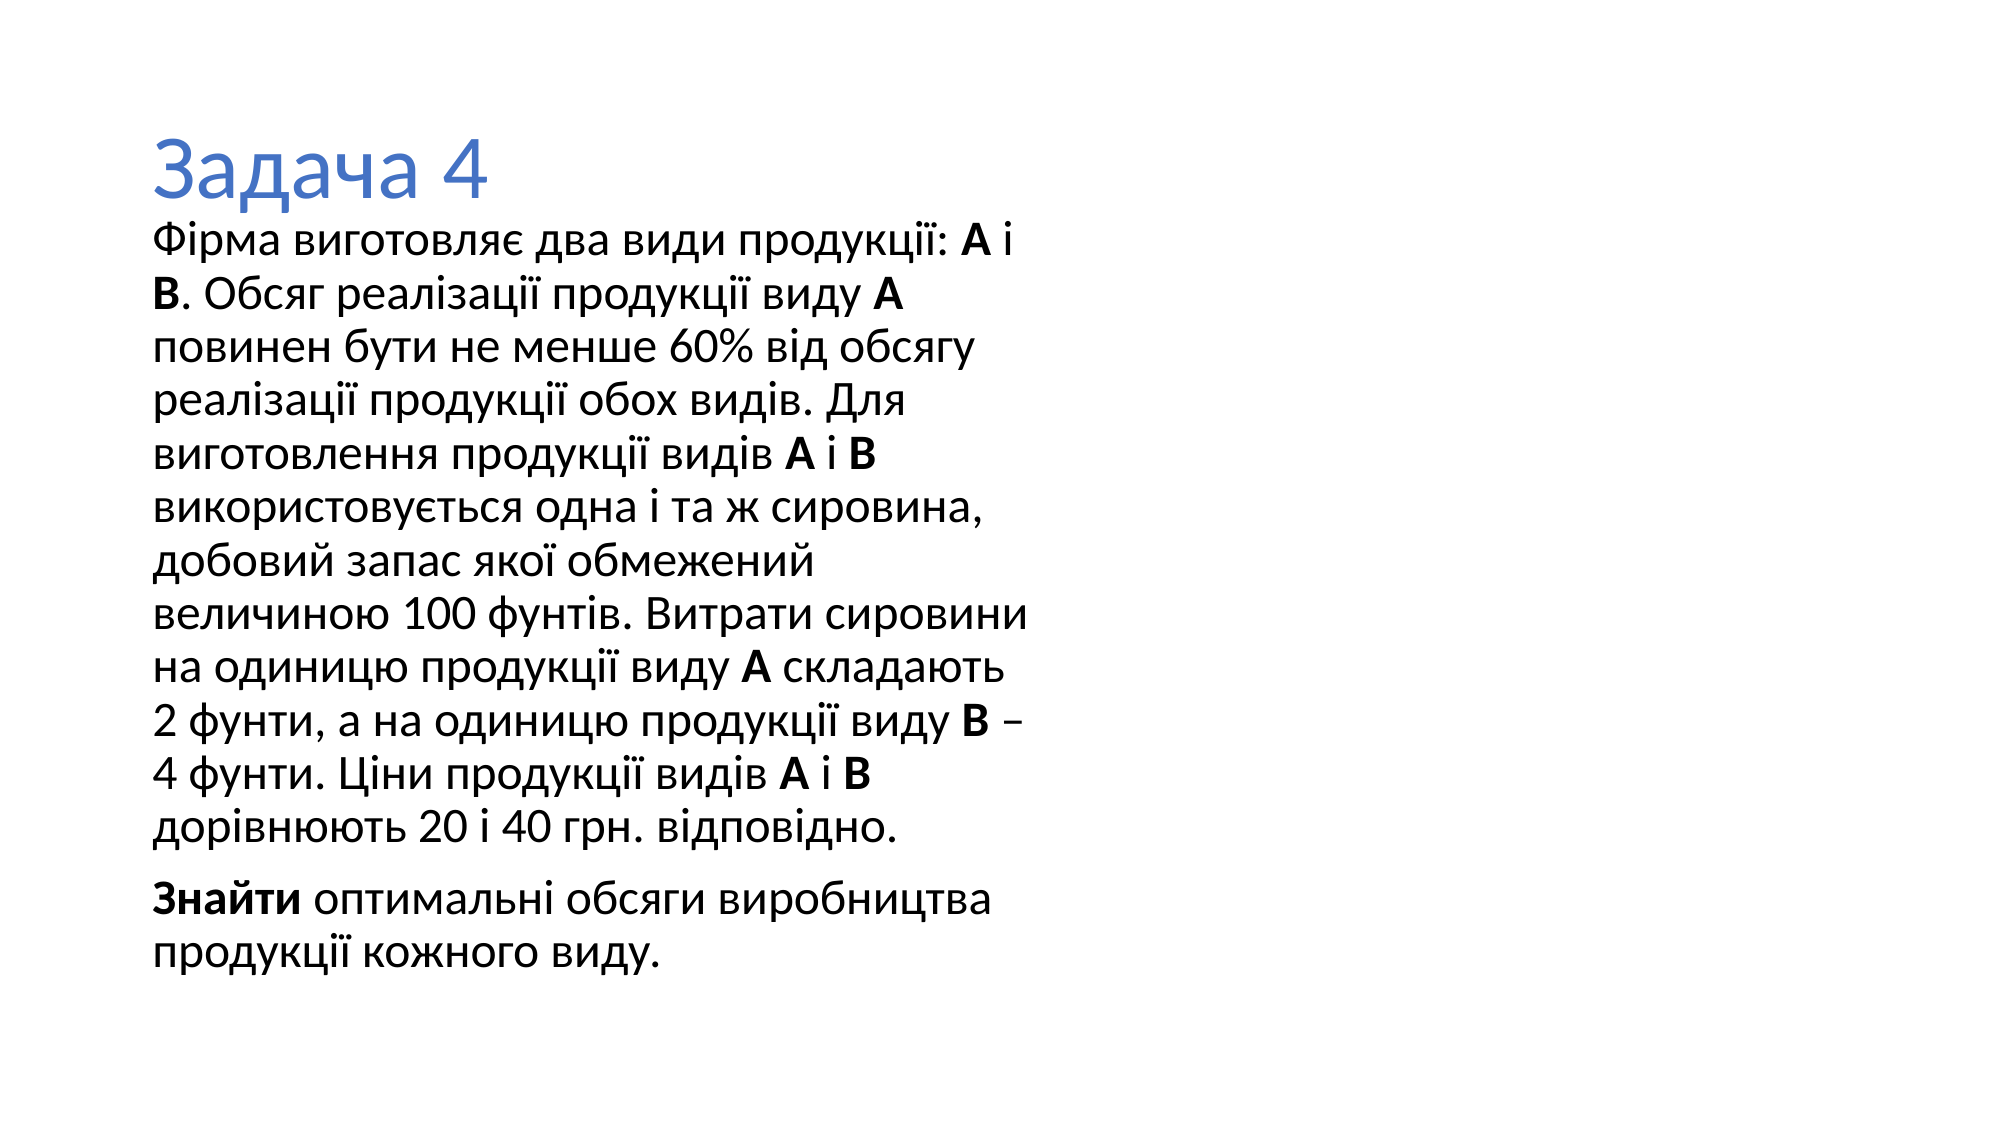

# Задача 4
Фірма виготовляє два види продукції: А і В. Обсяг реалізації продукції виду А повинен бути не менше 60% від обсягу реалізації продукції обох видів. Для виготовлення продукції видів А і В використовується одна і та ж сировина, добовий запас якої обмежений величиною 100 фунтів. Витрати сировини на одиницю продукції виду А складають 2 фунти, а на одиницю продукції виду В – 4 фунти. Ціни продукції видів А і В дорівнюють 20 і 40 грн. відповідно.
Знайти оптимальні обсяги виробництва продукції кожного виду.